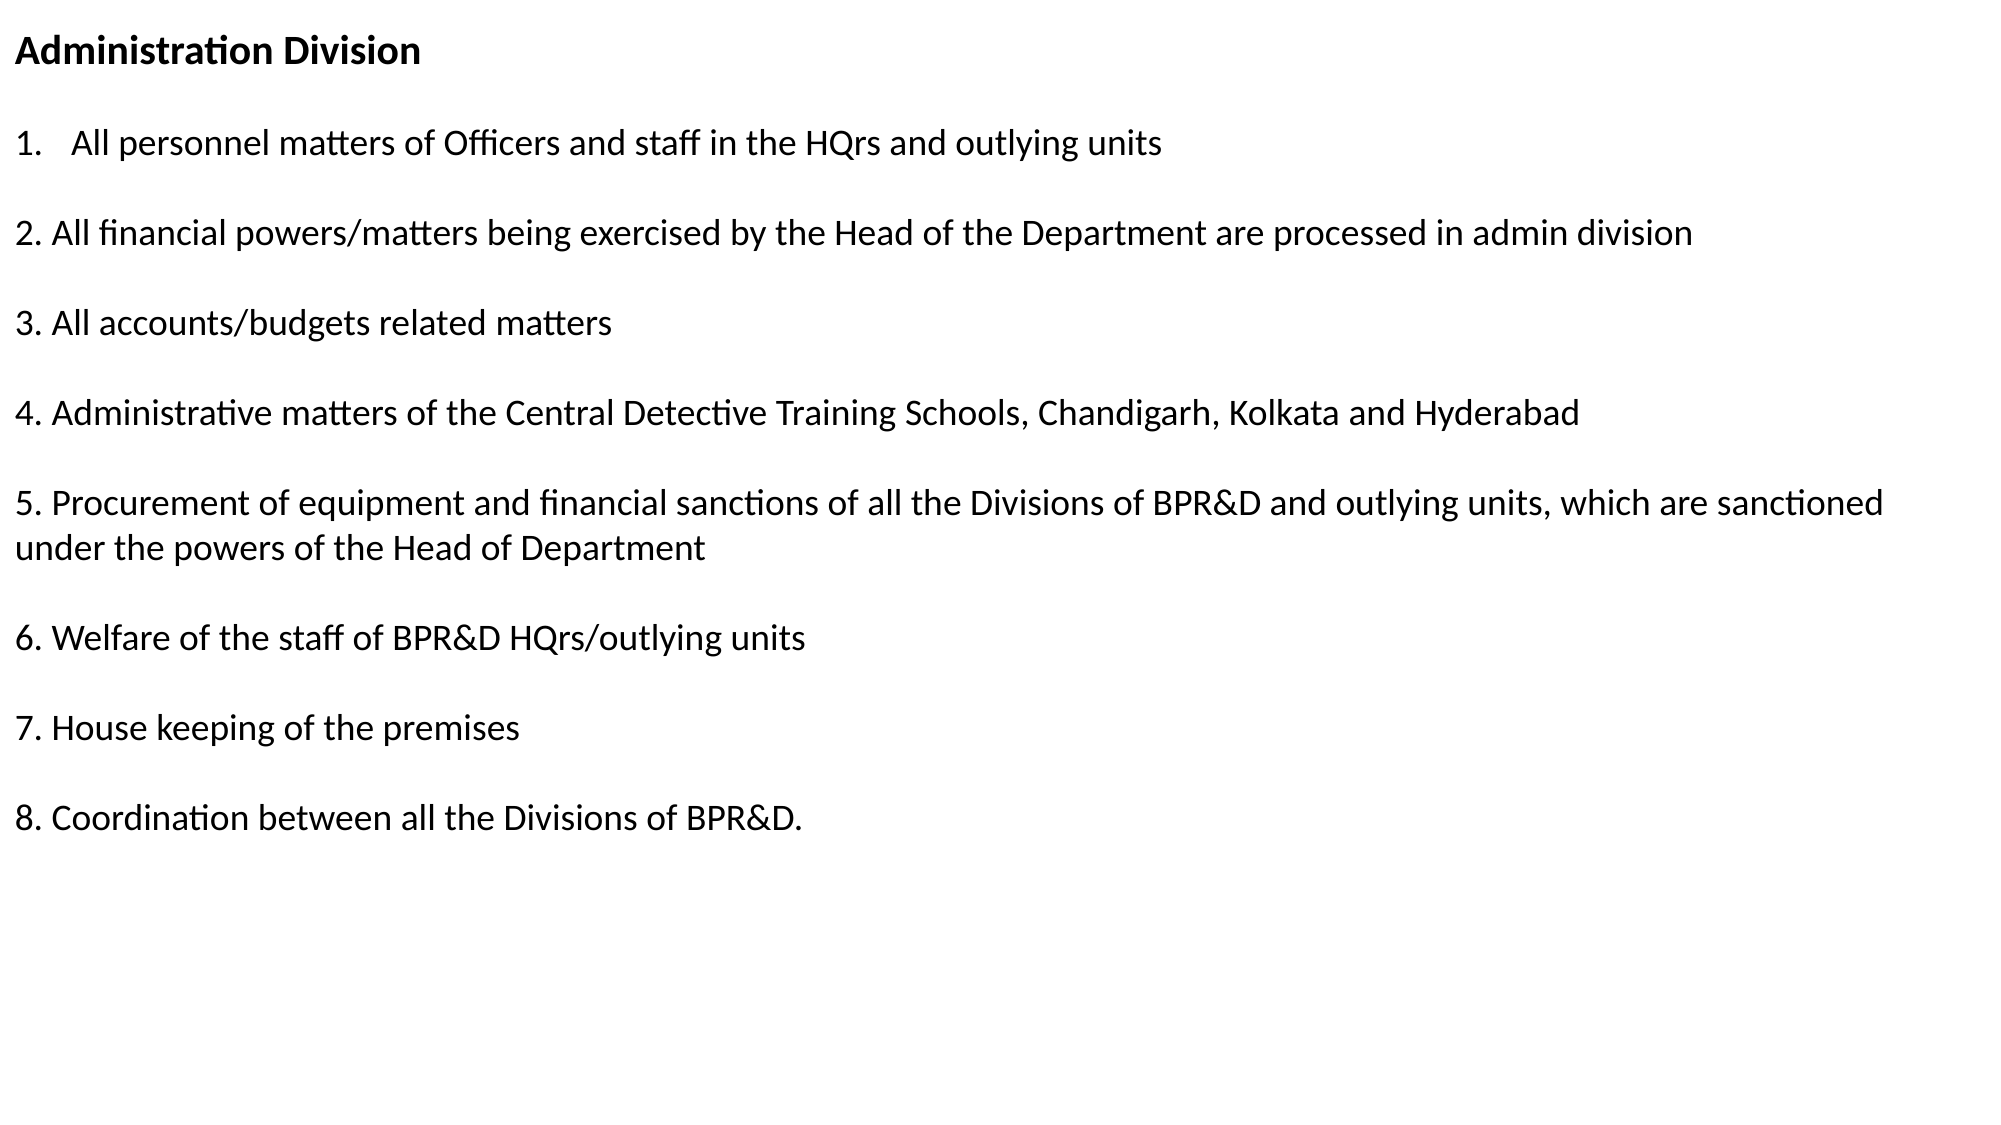

Administration Division

All personnel matters of Officers and staff in the HQrs and outlying units

2. All financial powers/matters being exercised by the Head of the Department are processed in admin division

3. All accounts/budgets related matters

4. Administrative matters of the Central Detective Training Schools, Chandigarh, Kolkata and Hyderabad

5. Procurement of equipment and financial sanctions of all the Divisions of BPR&D and outlying units, which are sanctioned under the powers of the Head of Department

6. Welfare of the staff of BPR&D HQrs/outlying units

7. House keeping of the premises

8. Coordination between all the Divisions of BPR&D.